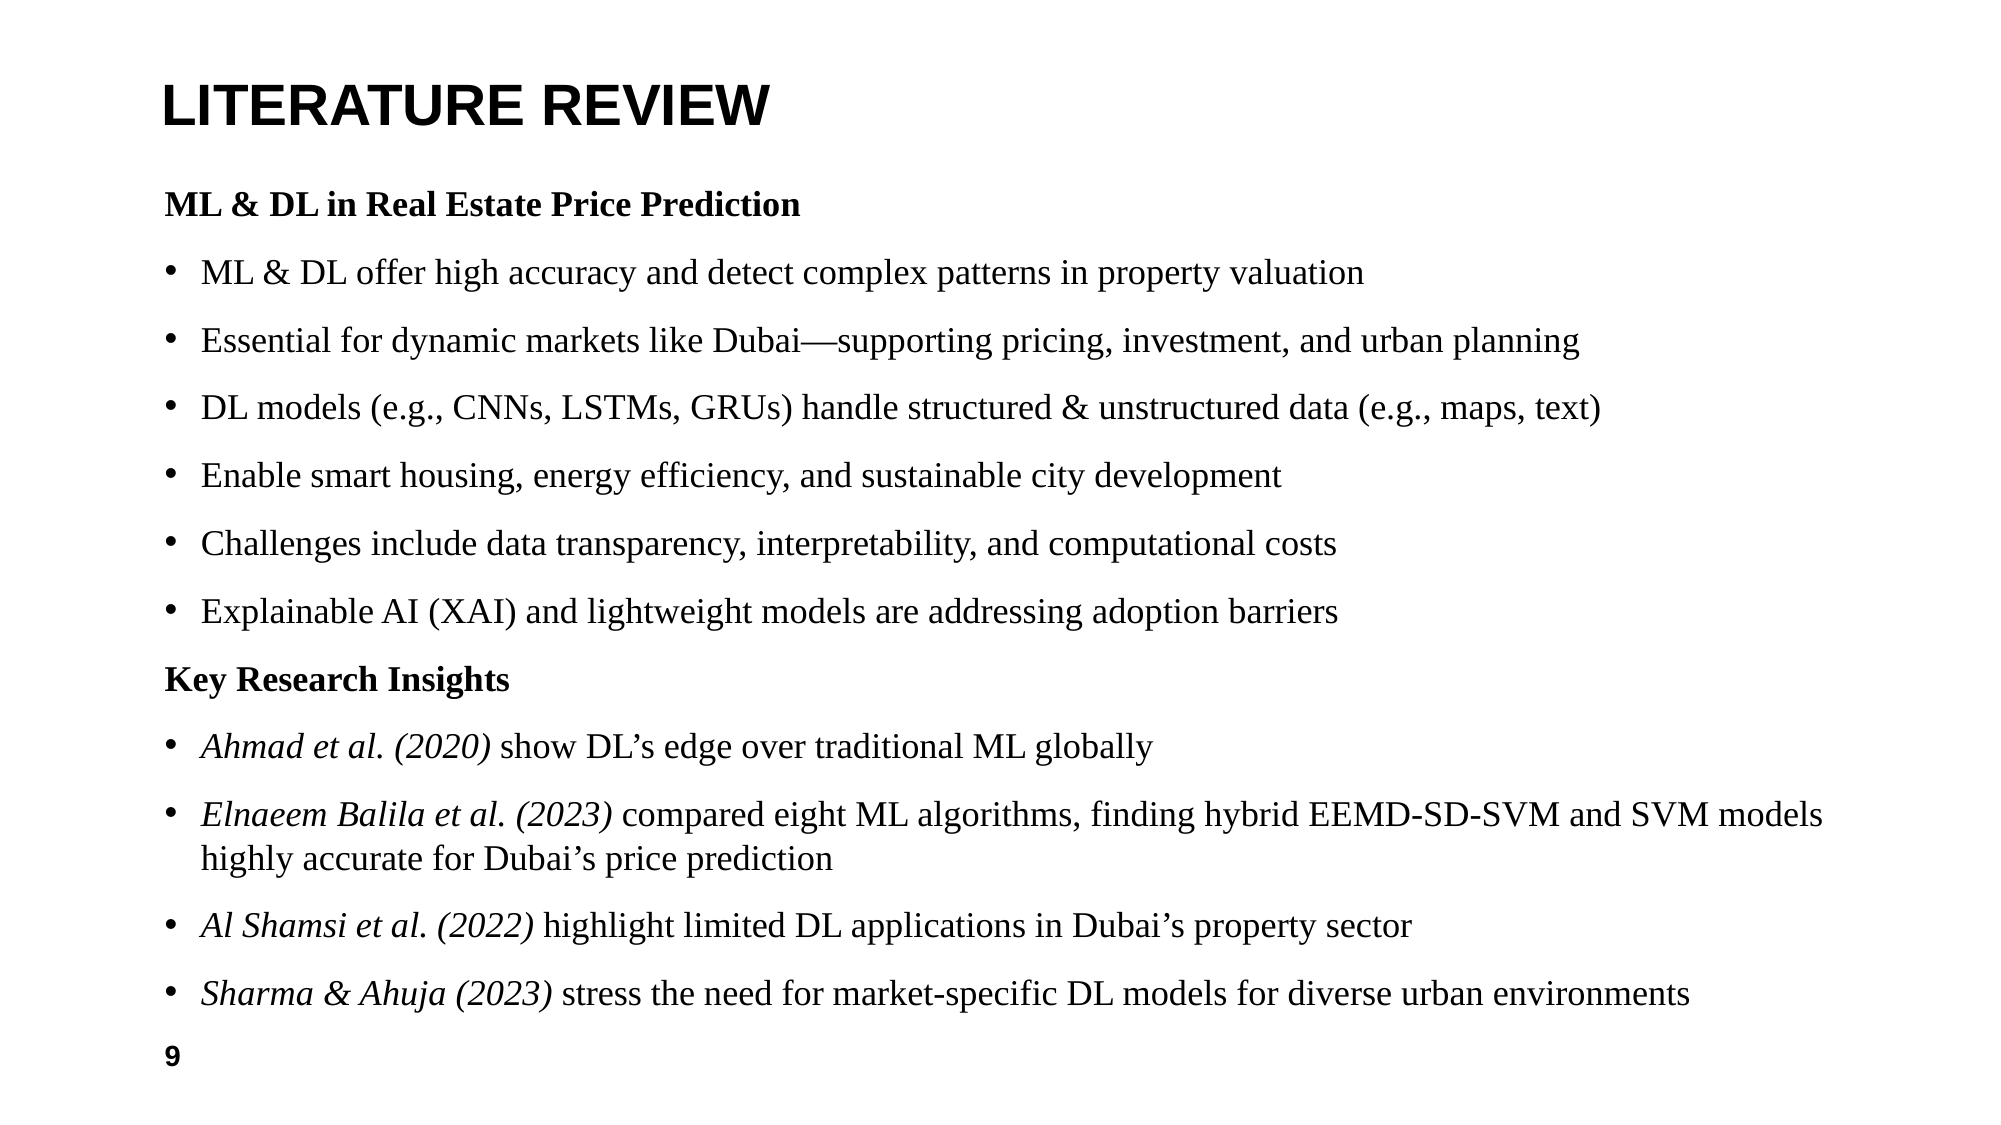

# Literature review
ML & DL in Real Estate Price Prediction
ML & DL offer high accuracy and detect complex patterns in property valuation
Essential for dynamic markets like Dubai—supporting pricing, investment, and urban planning
DL models (e.g., CNNs, LSTMs, GRUs) handle structured & unstructured data (e.g., maps, text)
Enable smart housing, energy efficiency, and sustainable city development
Challenges include data transparency, interpretability, and computational costs
Explainable AI (XAI) and lightweight models are addressing adoption barriers
Key Research Insights
Ahmad et al. (2020) show DL’s edge over traditional ML globally
Elnaeem Balila et al. (2023) compared eight ML algorithms, finding hybrid EEMD-SD-SVM and SVM models highly accurate for Dubai’s price prediction
Al Shamsi et al. (2022) highlight limited DL applications in Dubai’s property sector
Sharma & Ahuja (2023) stress the need for market-specific DL models for diverse urban environments

9